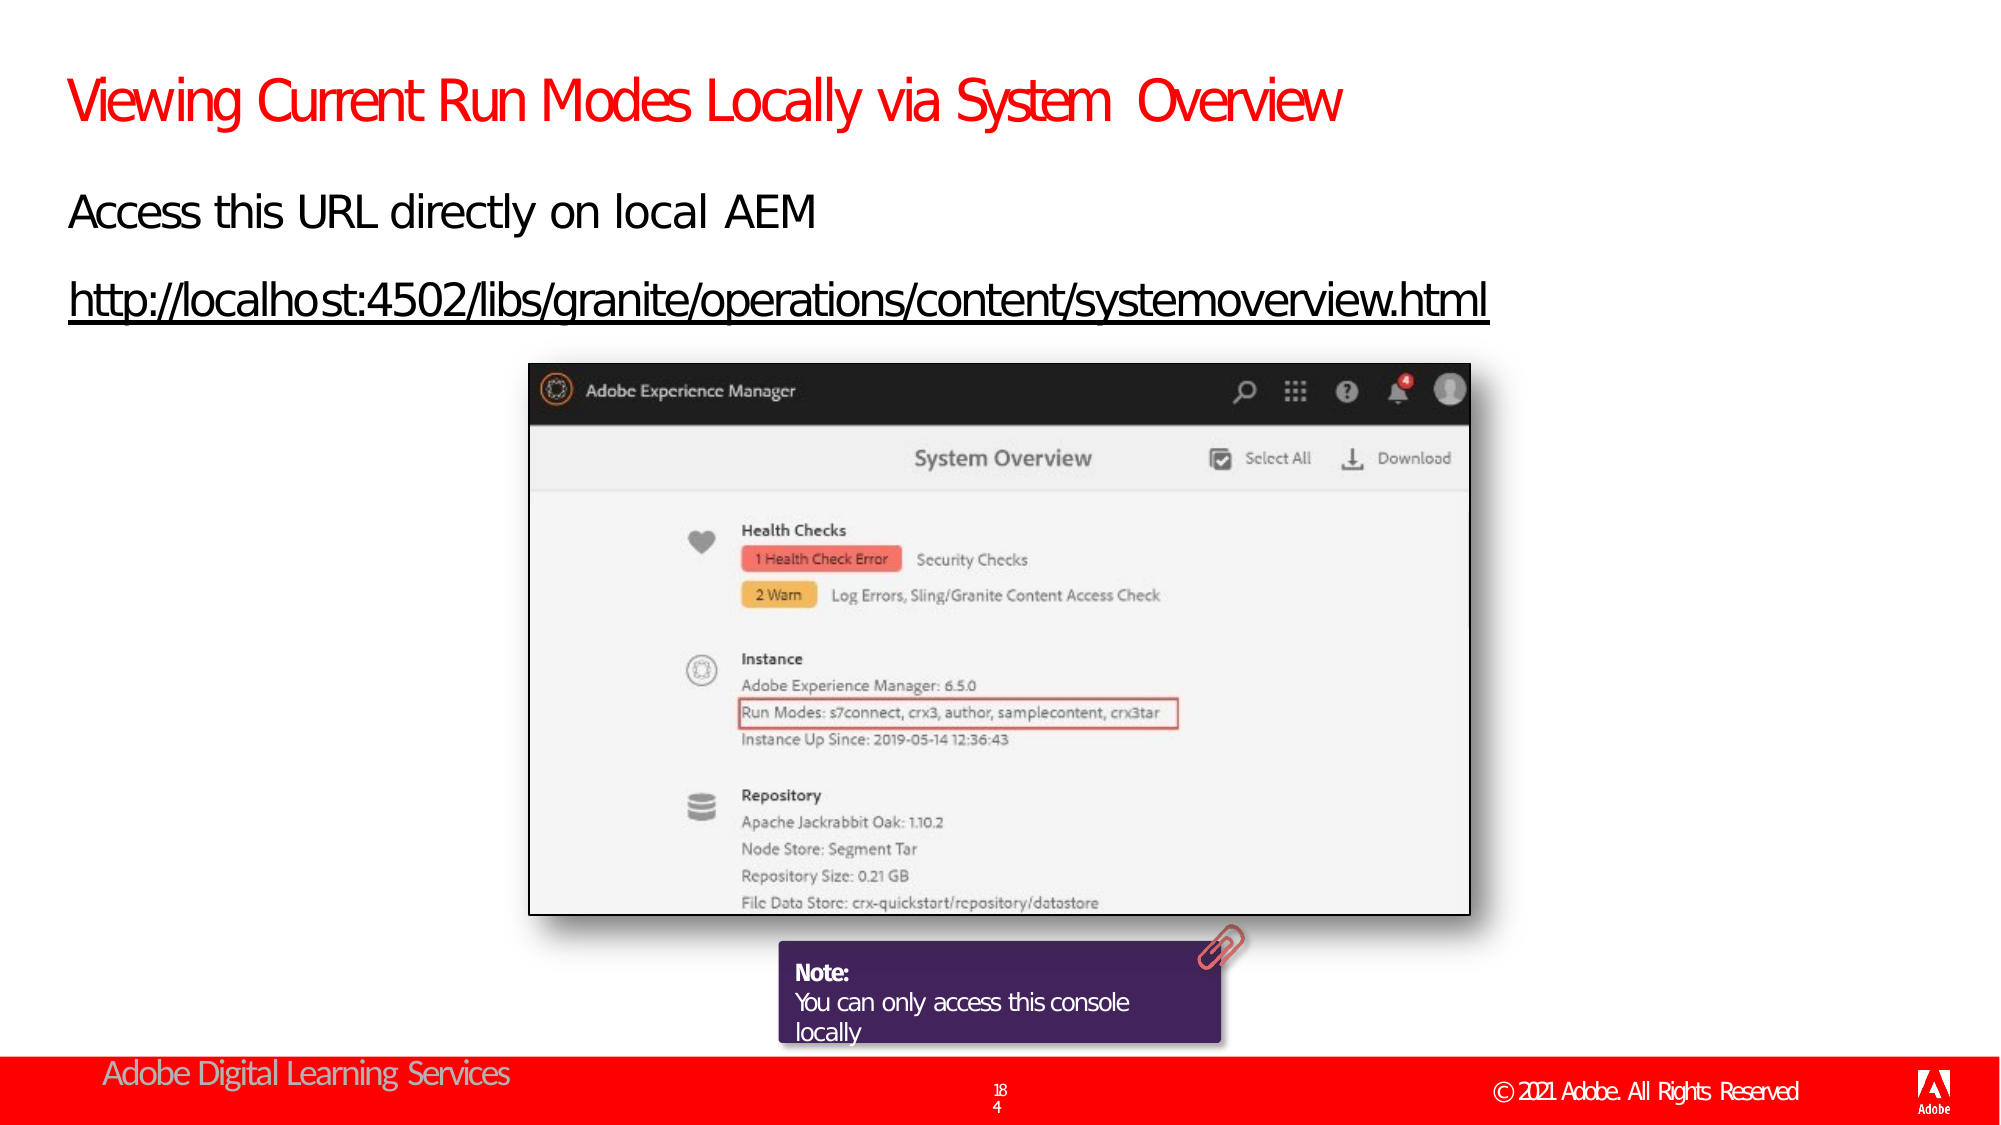

# Viewing Current Run Modes Locally via System Overview
Access this URL directly on local AEM
http://localhost:4502/libs/granite/operations/content/systemoverview.html

Note:
You can only access this console locally
Adobe Digital Learning Services
© 2021 Adobe. All Rights Reserved
184